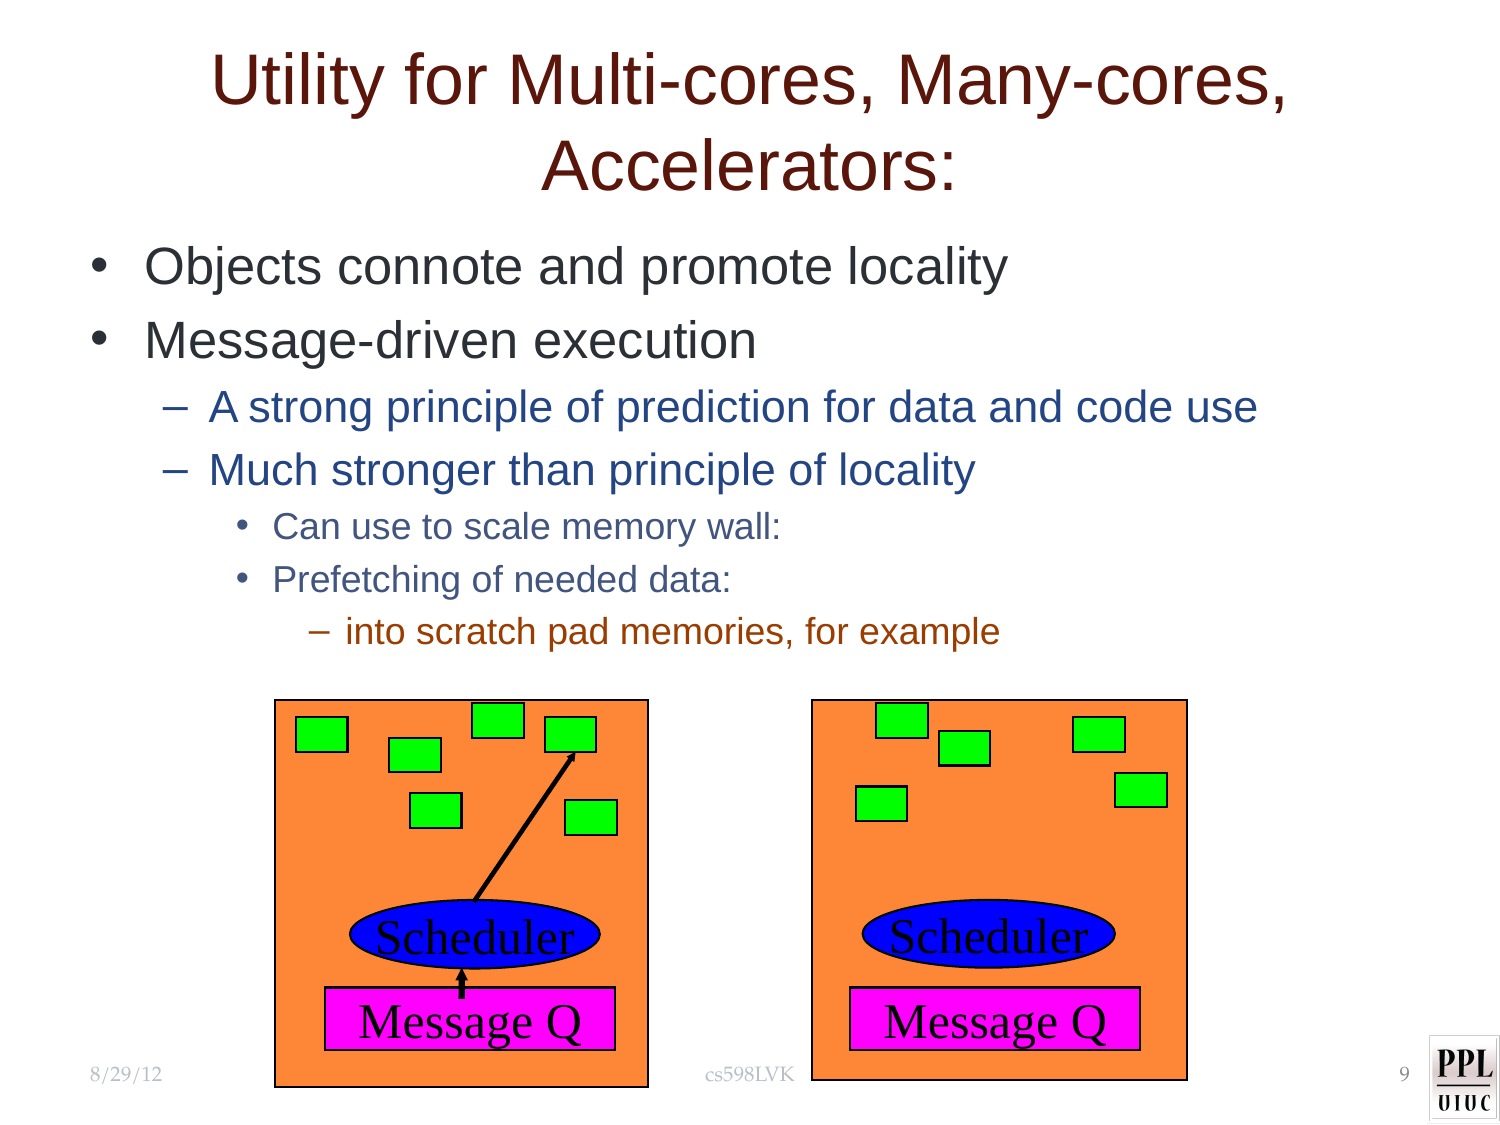

# Utility for Multi-cores, Many-cores, Accelerators:
Objects connote and promote locality
Message-driven execution
A strong principle of prediction for data and code use
Much stronger than principle of locality
Can use to scale memory wall:
Prefetching of needed data:
into scratch pad memories, for example

Scheduler
Scheduler

Message Q
Message Q
8/29/12
cs598LVK
9